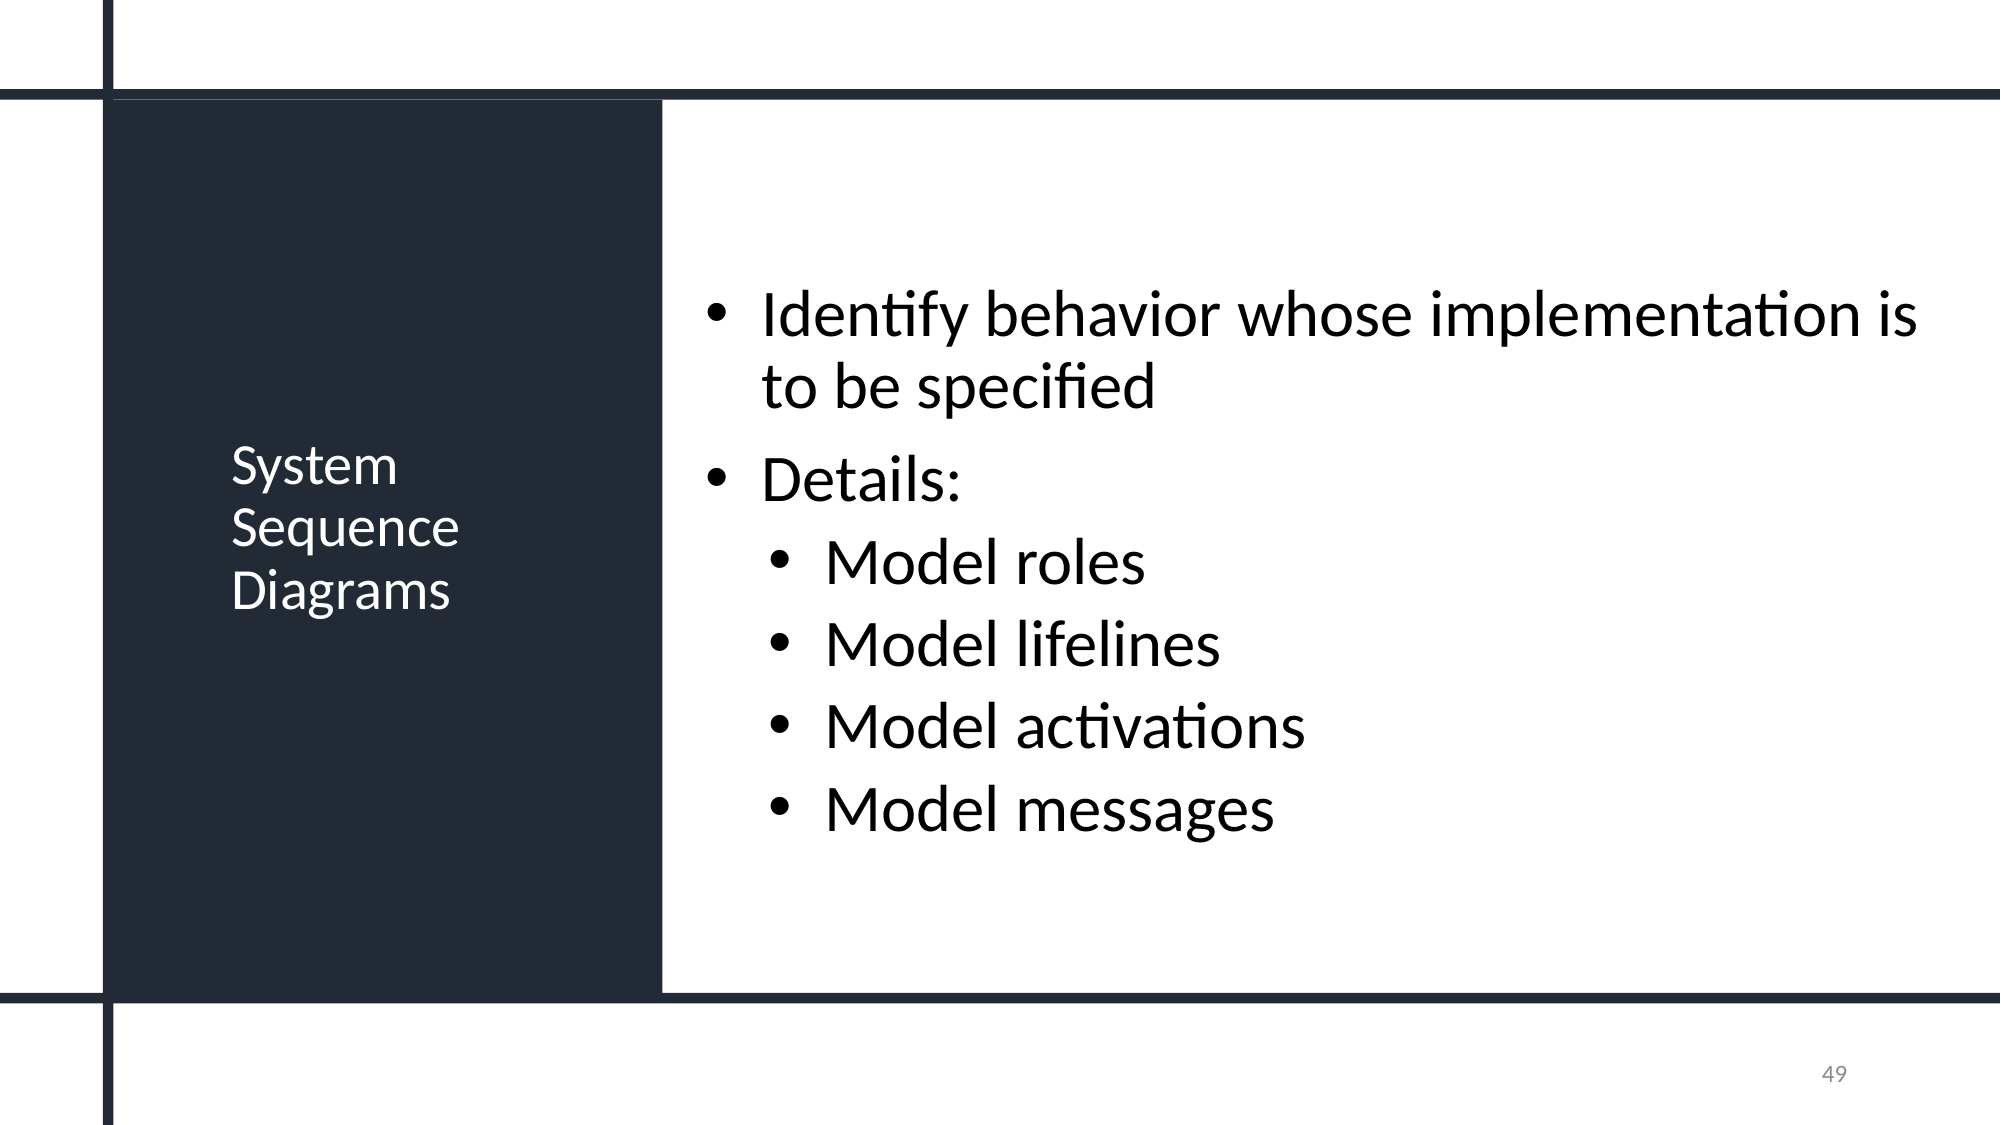

# System Sequence Diagrams
Identify behavior whose implementation is to be specified
Details:
Model roles
Model lifelines
Model activations
Model messages

49